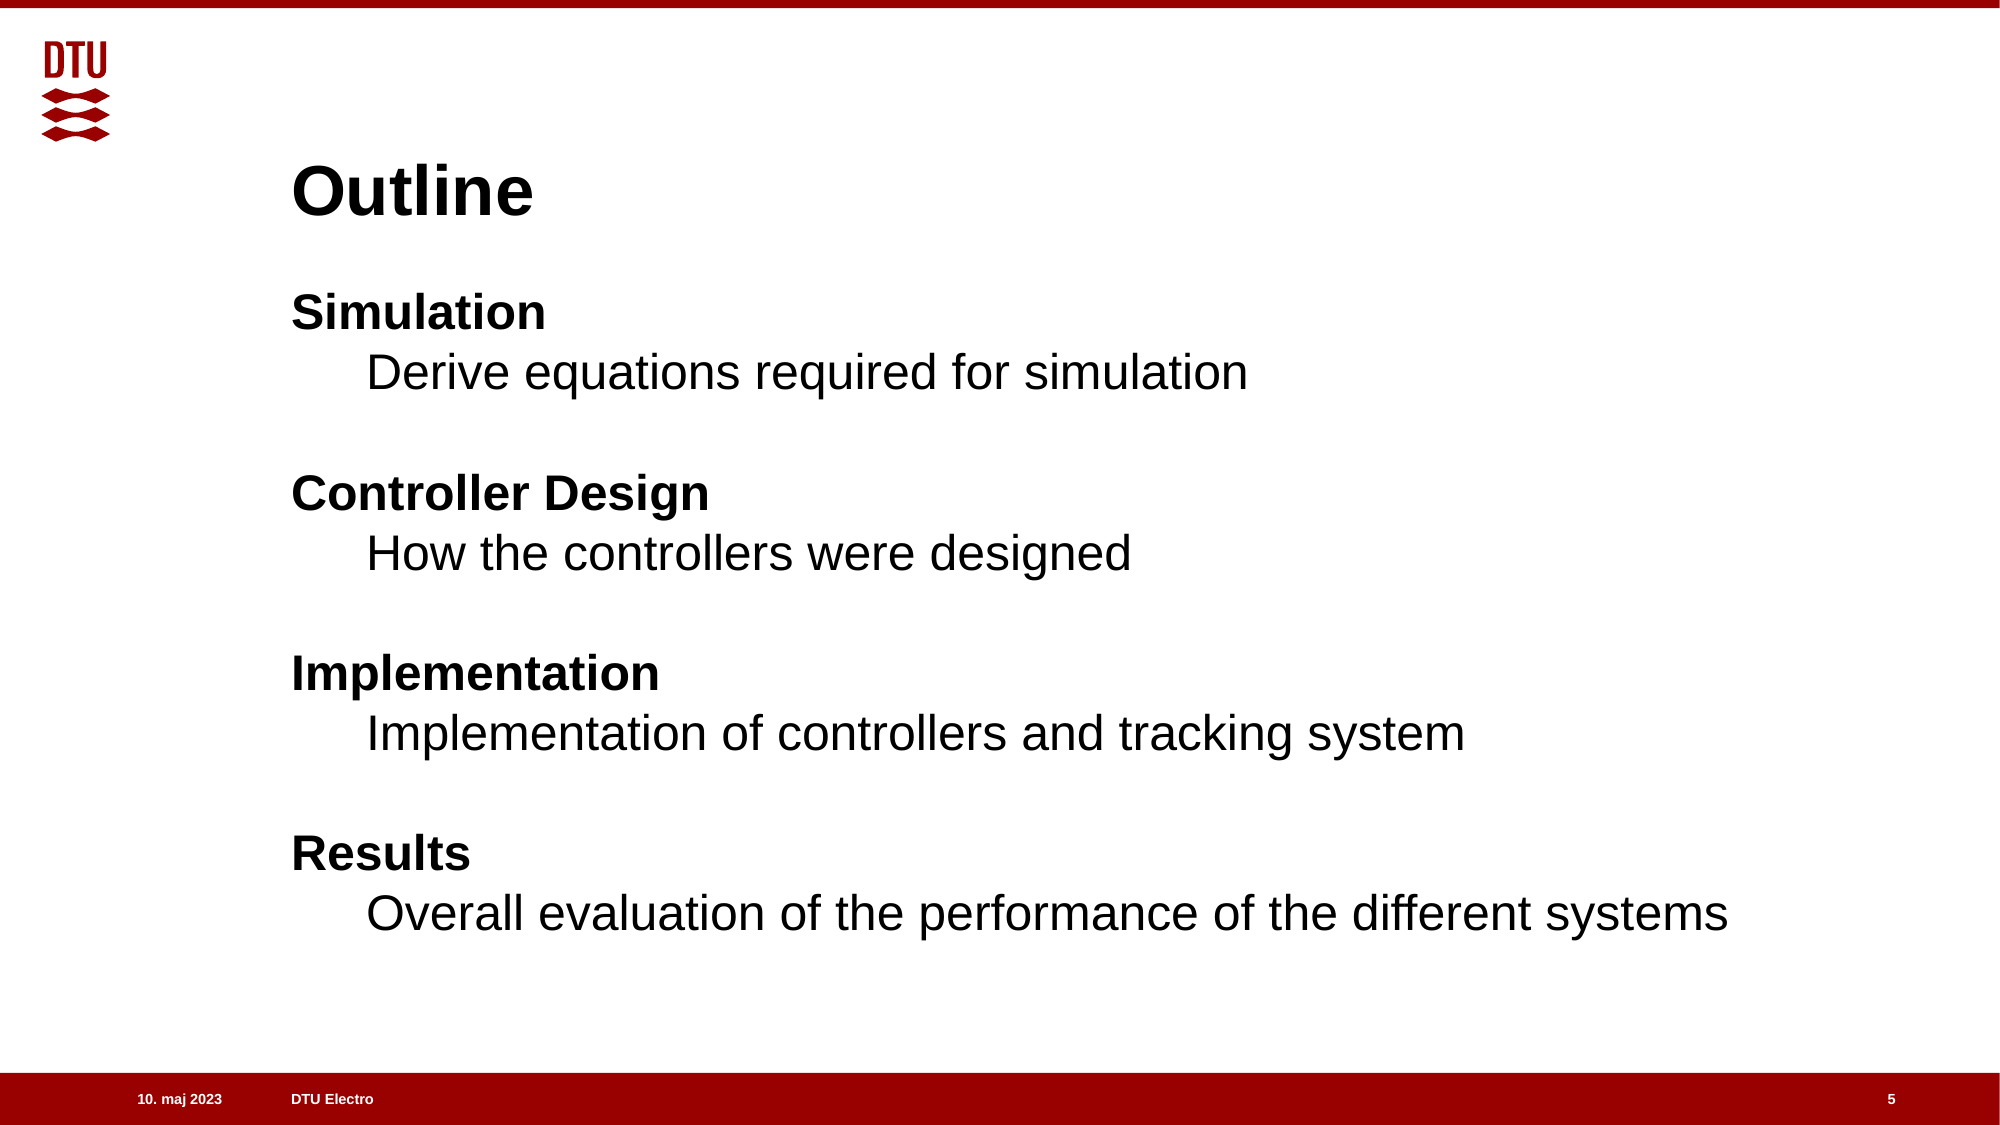

# Outline
Simulation
Derive equations required for simulation

Controller Design
How the controllers were designed

Implementation
Implementation of controllers and tracking system

Results
Overall evaluation of the performance of the different systems

5